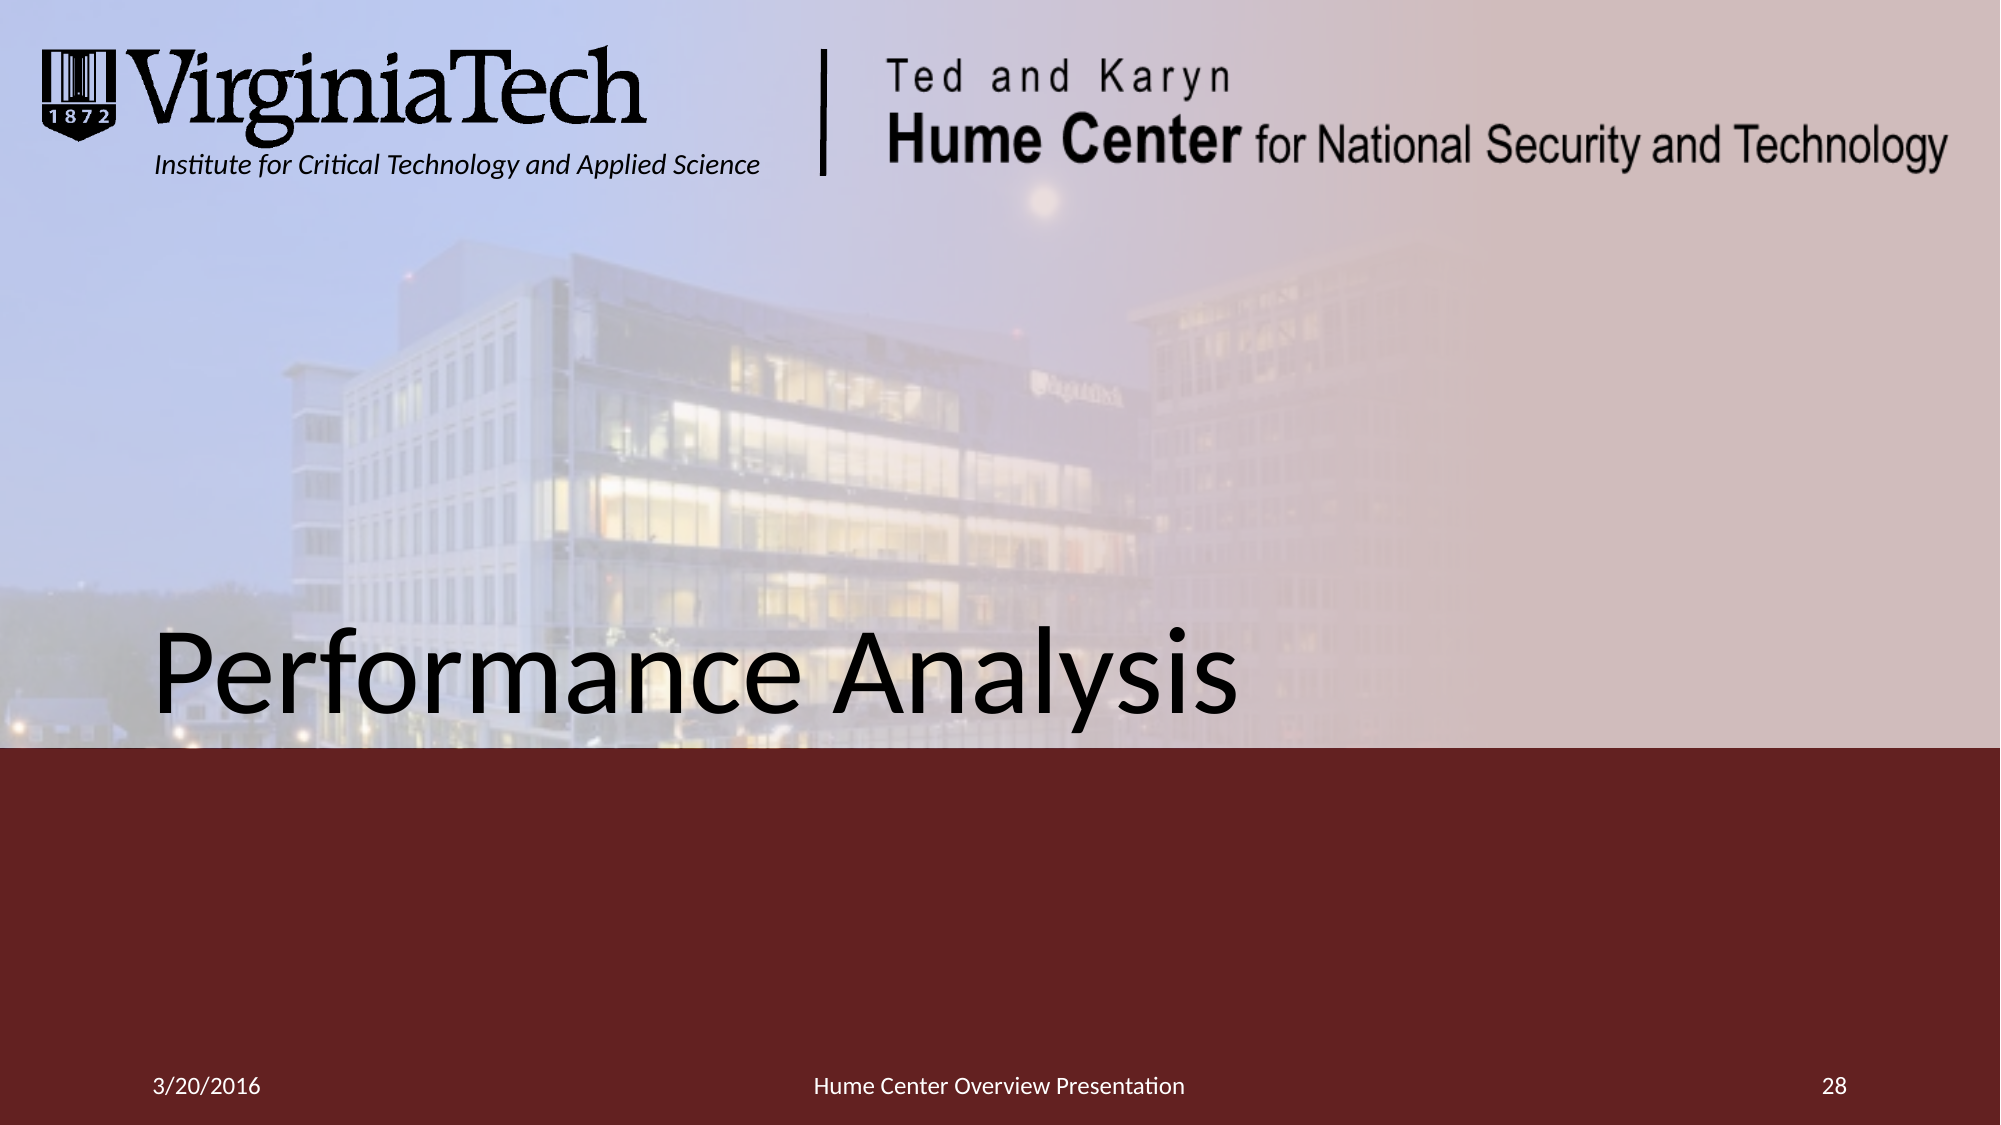

# Performance Analysis

3/20/2016
Hume Center Overview Presentation
28